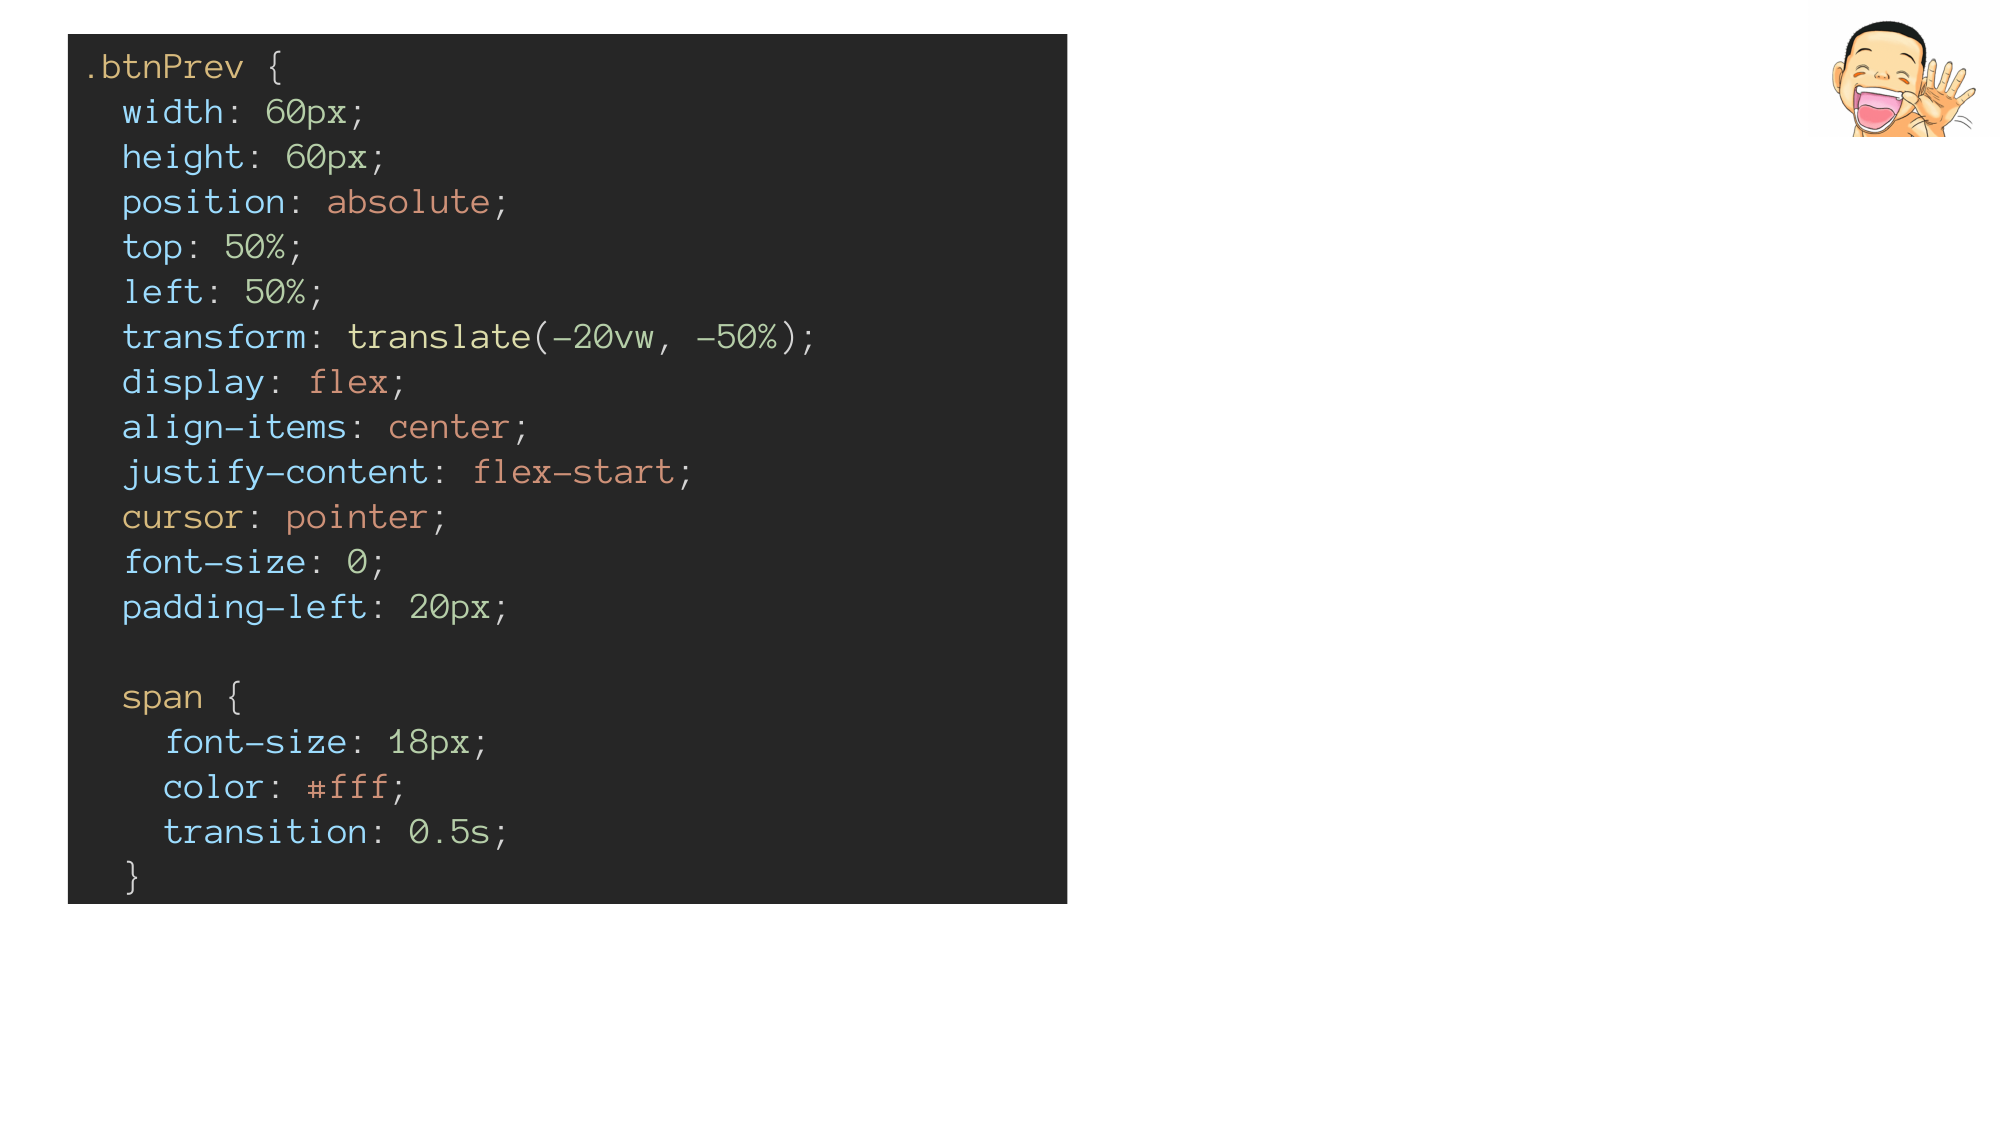

.btnPrev {
  width: 60px;
  height: 60px;
  position: absolute;
  top: 50%;
  left: 50%;
  transform: translate(-20vw, -50%);
  display: flex;
  align-items: center;
  justify-content: flex-start;
  cursor: pointer;
  font-size: 0;
  padding-left: 20px;
  span {
    font-size: 18px;
    color: #fff;
    transition: 0.5s;
  }